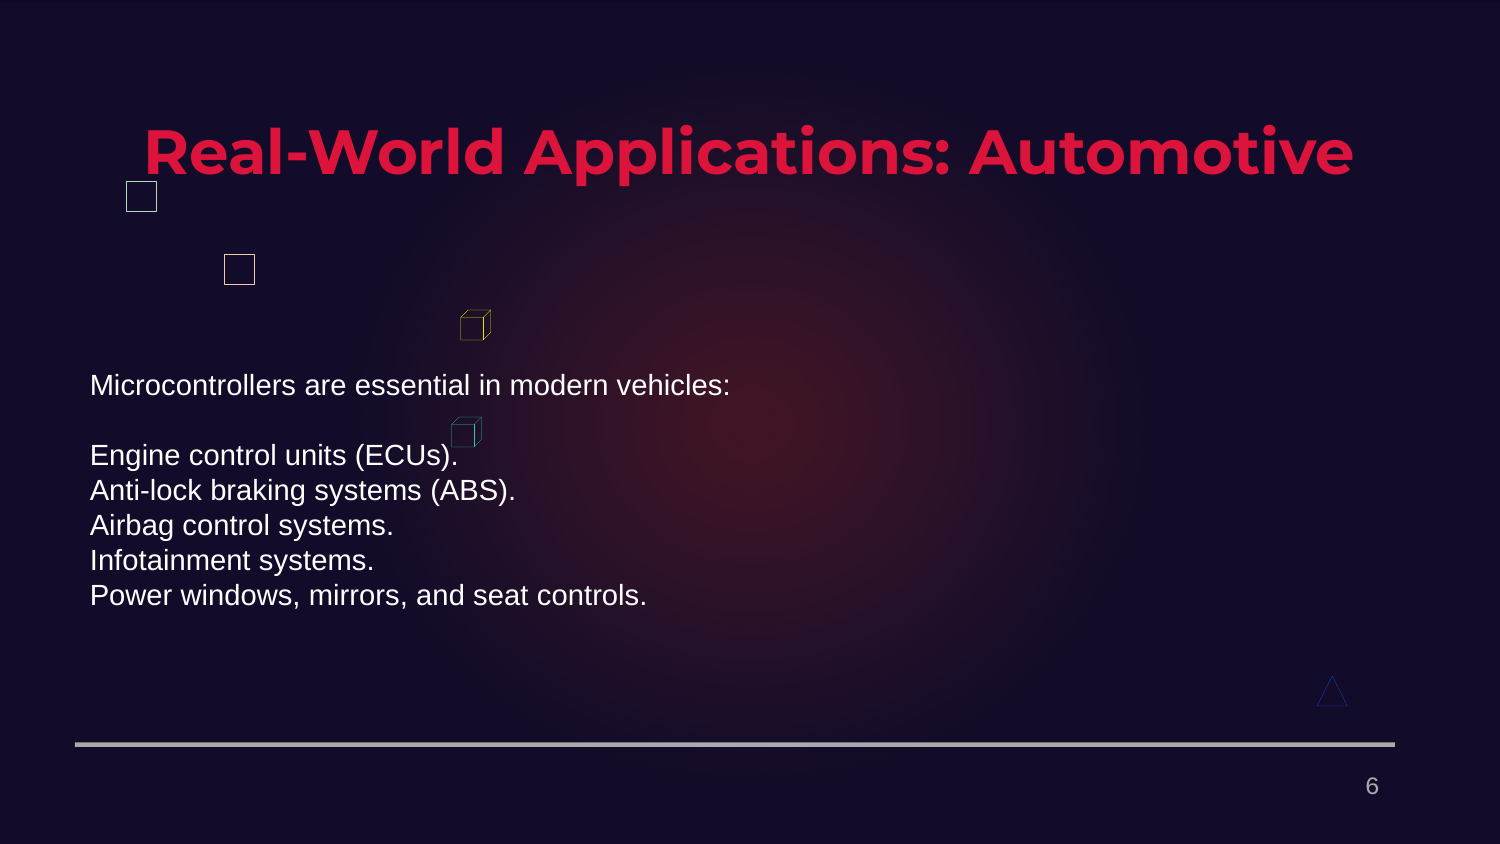

Real-World Applications: Automotive

Microcontrollers are essential in modern vehicles:

Engine control units (ECUs).
Anti-lock braking systems (ABS).
Airbag control systems.
Infotainment systems.
Power windows, mirrors, and seat controls.

6